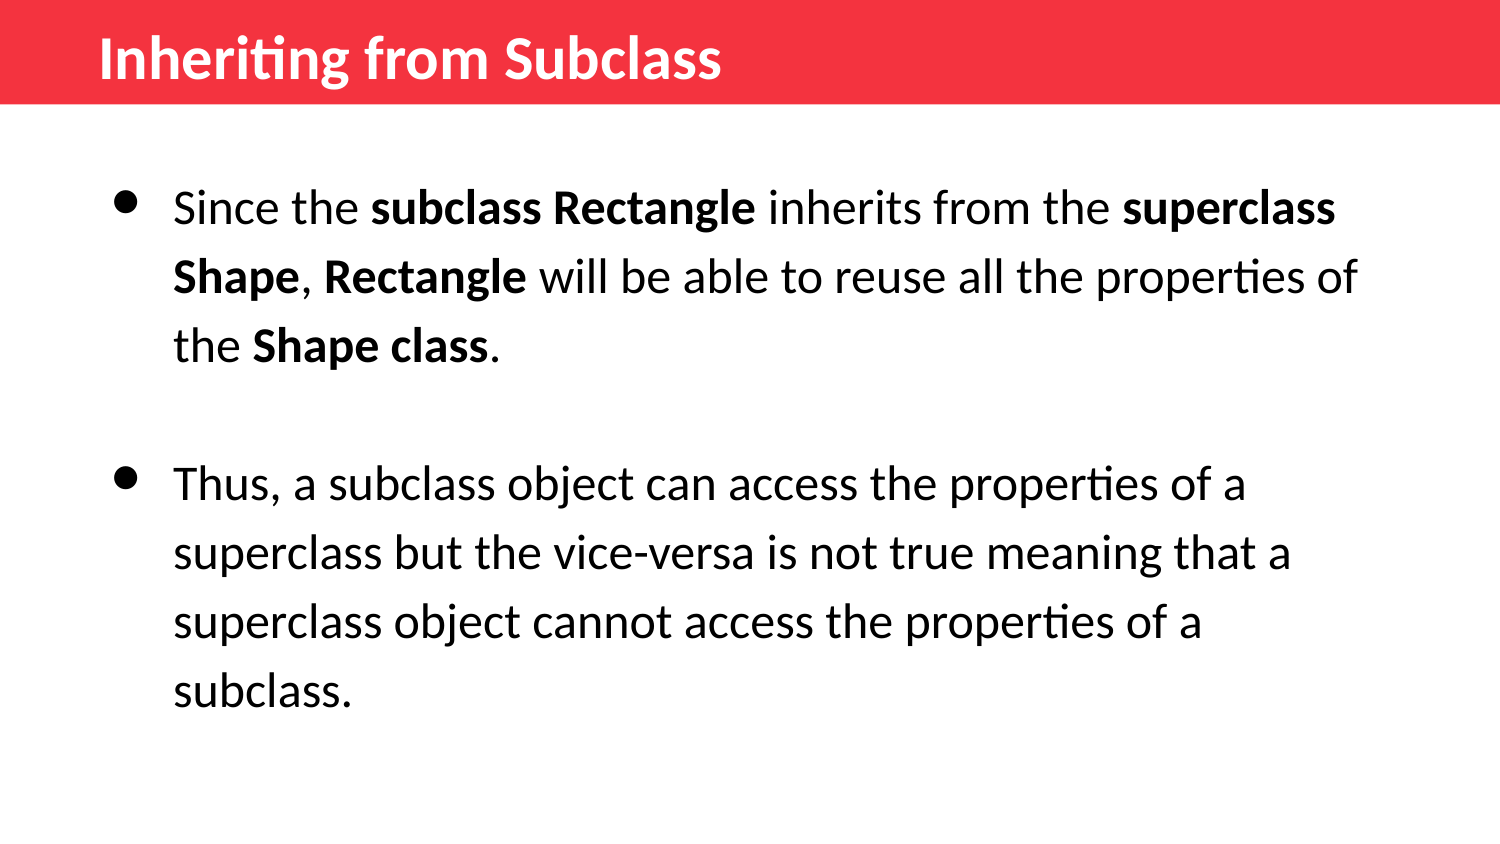

Inheriting from Subclass

Since the subclass Rectangle inherits from the superclass Shape, Rectangle will be able to reuse all the properties of the Shape class.

Thus, a subclass object can access the properties of a superclass but the vice-versa is not true meaning that a superclass object cannot access the properties of a subclass.